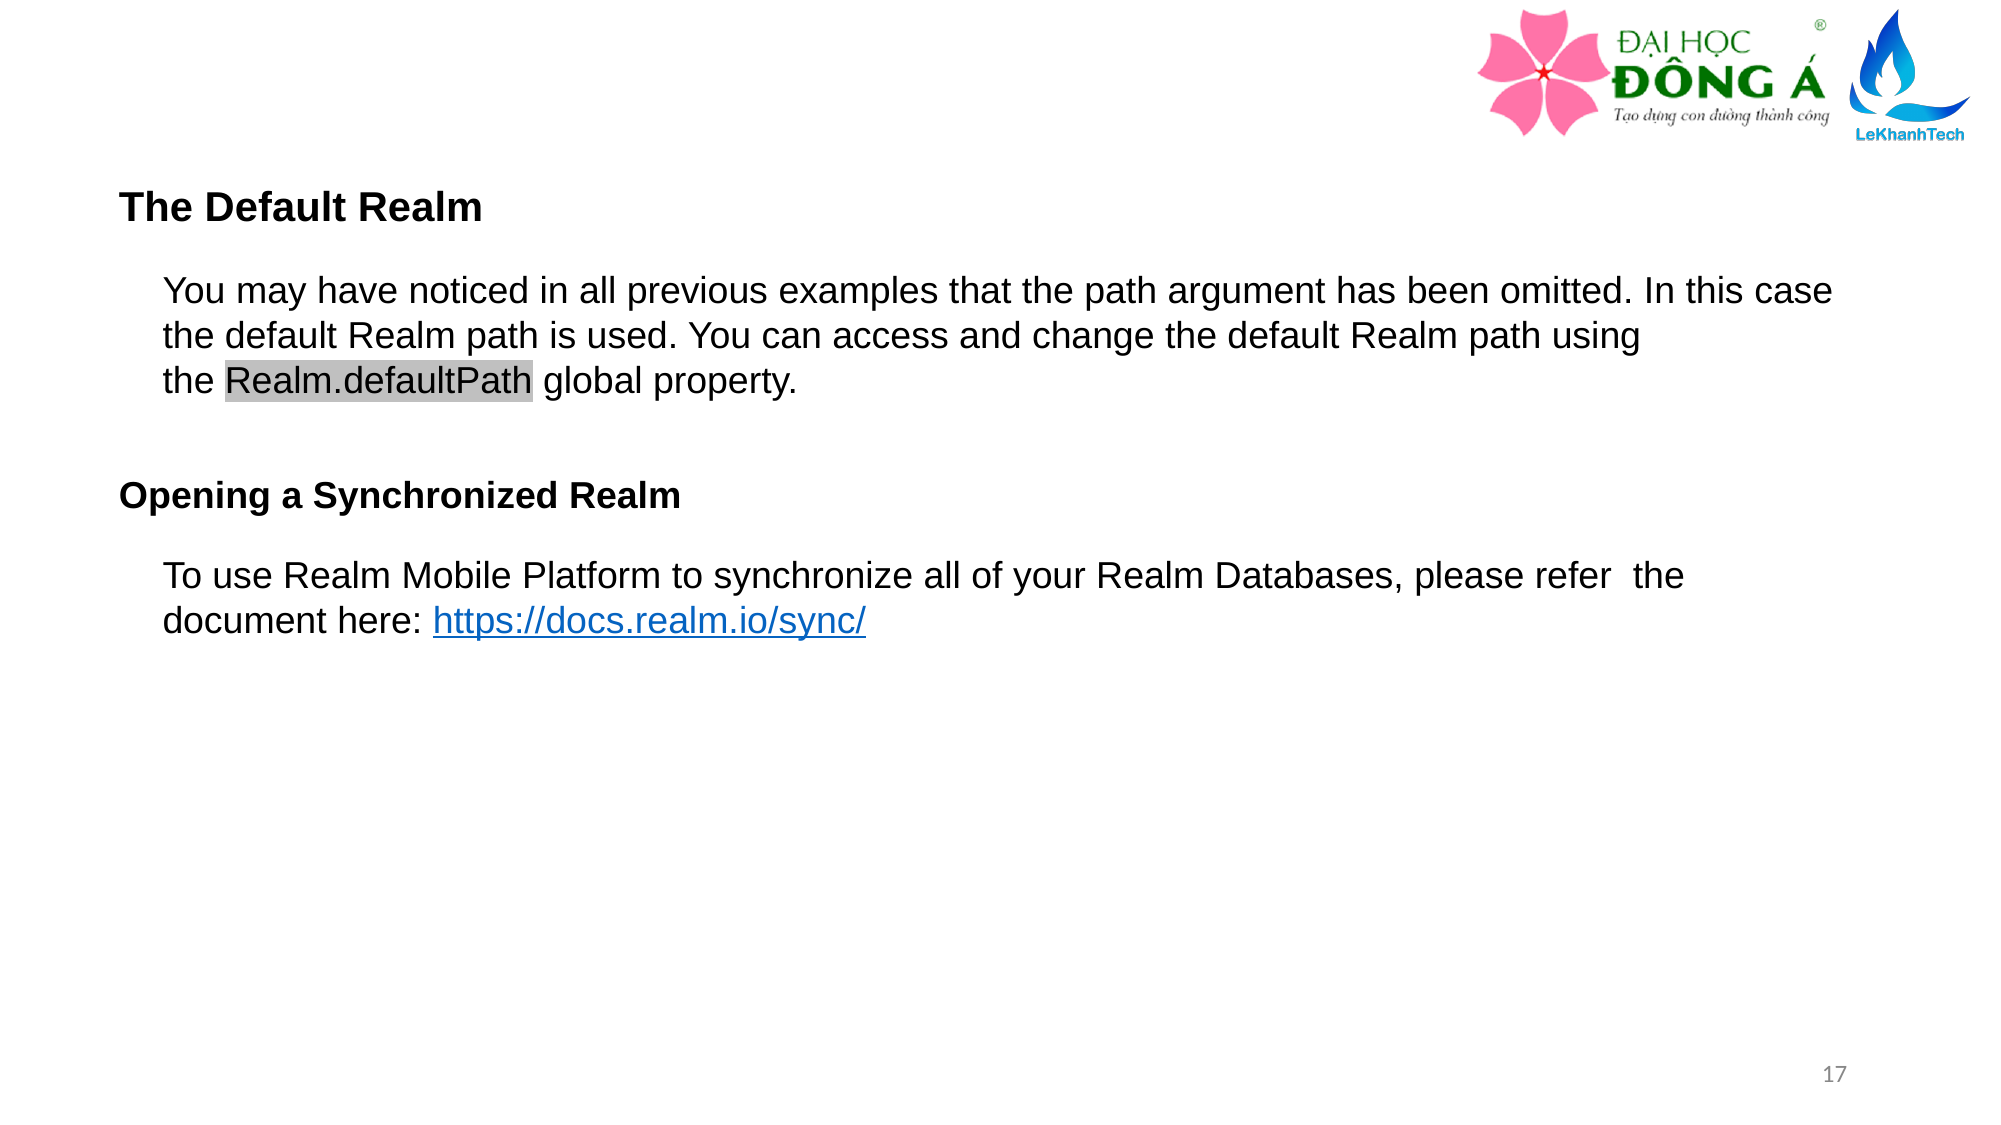

The Default Realm
You may have noticed in all previous examples that the path argument has been omitted. In this case the default Realm path is used. You can access and change the default Realm path using the Realm.defaultPath global property.
Opening a Synchronized Realm
To use Realm Mobile Platform to synchronize all of your Realm Databases, please refer  the document here: https://docs.realm.io/sync/
17